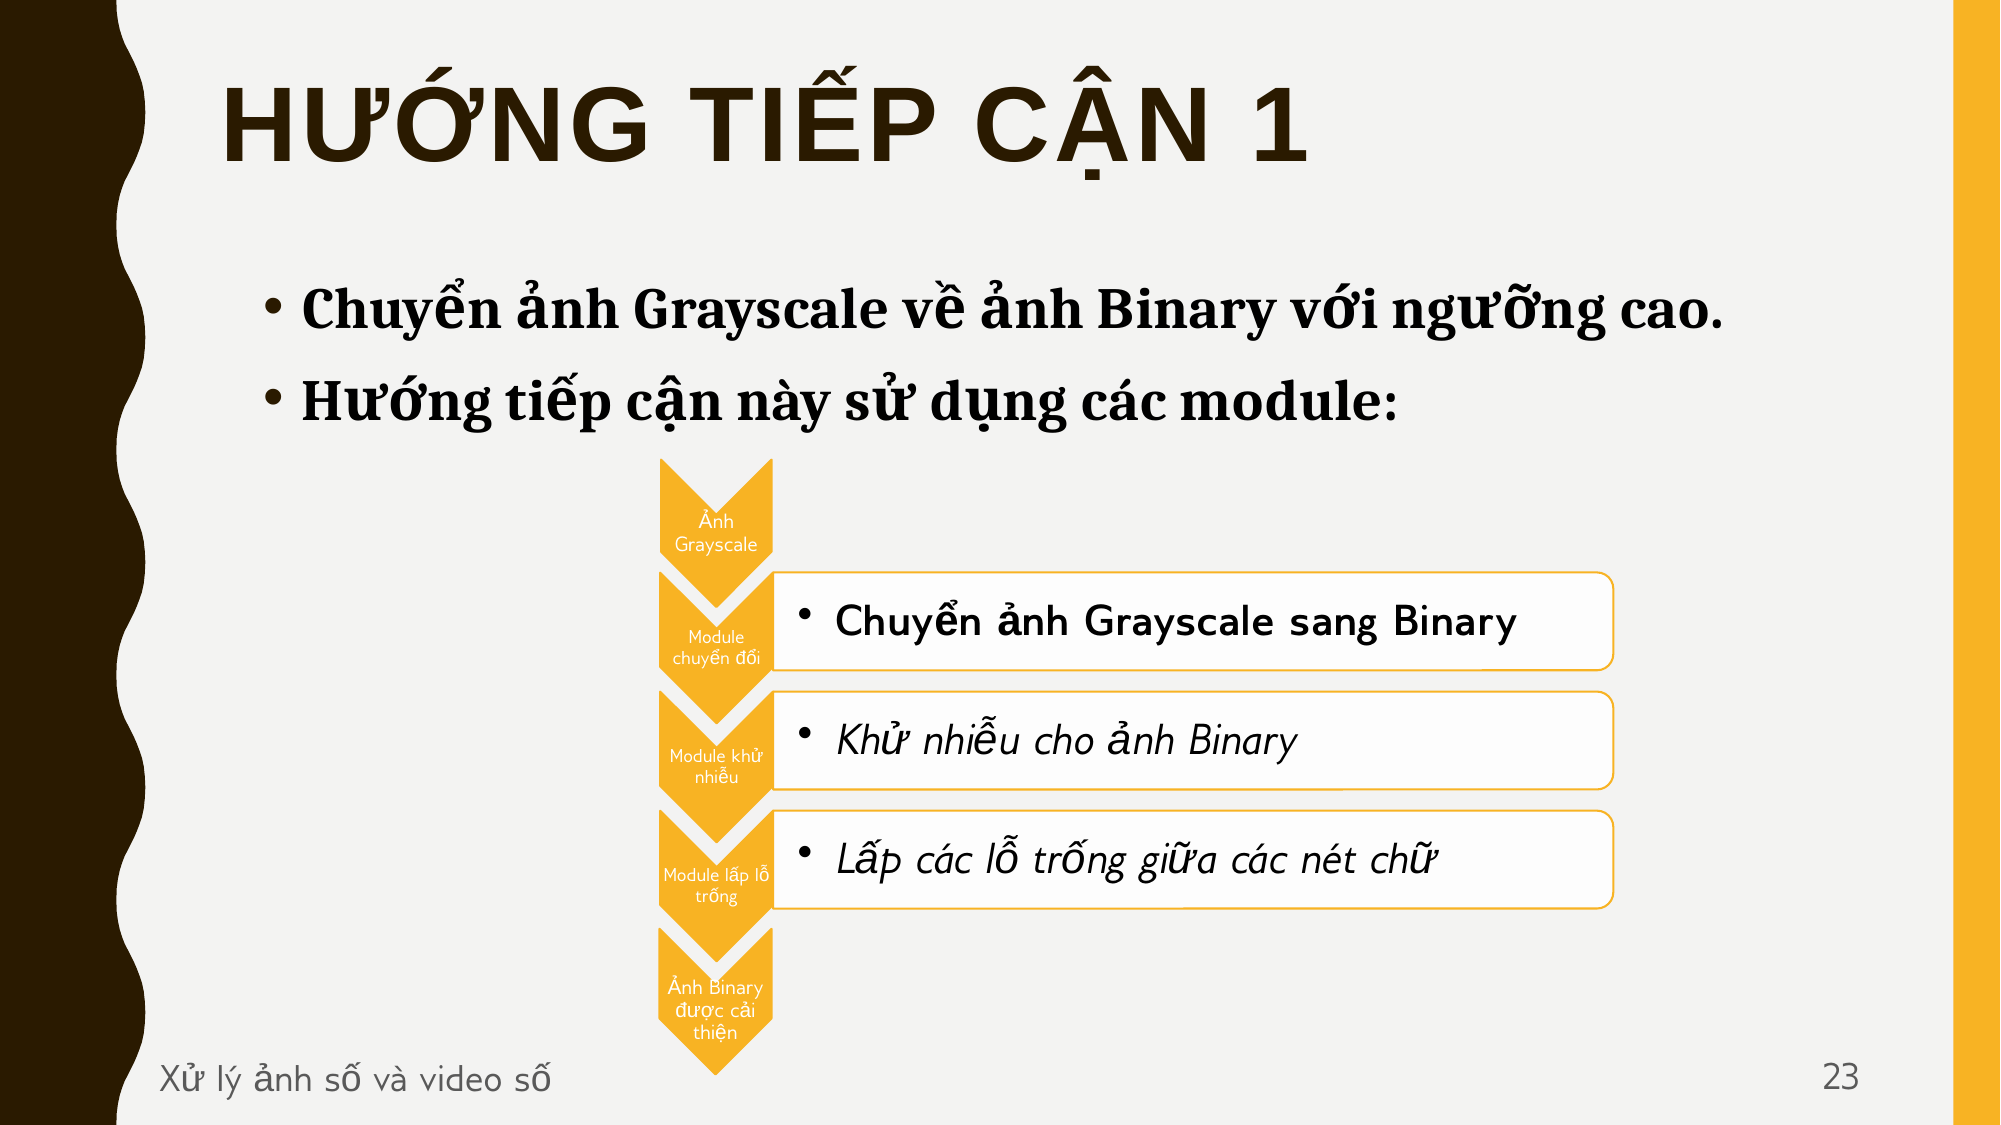

# Hướng tiếp cận 1
Chuyển ảnh Grayscale về ảnh Binary với ngưỡng cao.
Hướng tiếp cận này sử dụng các module:

Ảnh Grayscale
Module chuyển đổi
Chuyển ảnh Grayscale sang Binary
Module khử nhiễu
Khử nhiễu cho ảnh Binary
Module lấp lỗ trống
Lấp các lỗ trống giữa các nét chữ

Ảnh Binary được cải thiện
23
Xử lý ảnh số và video số